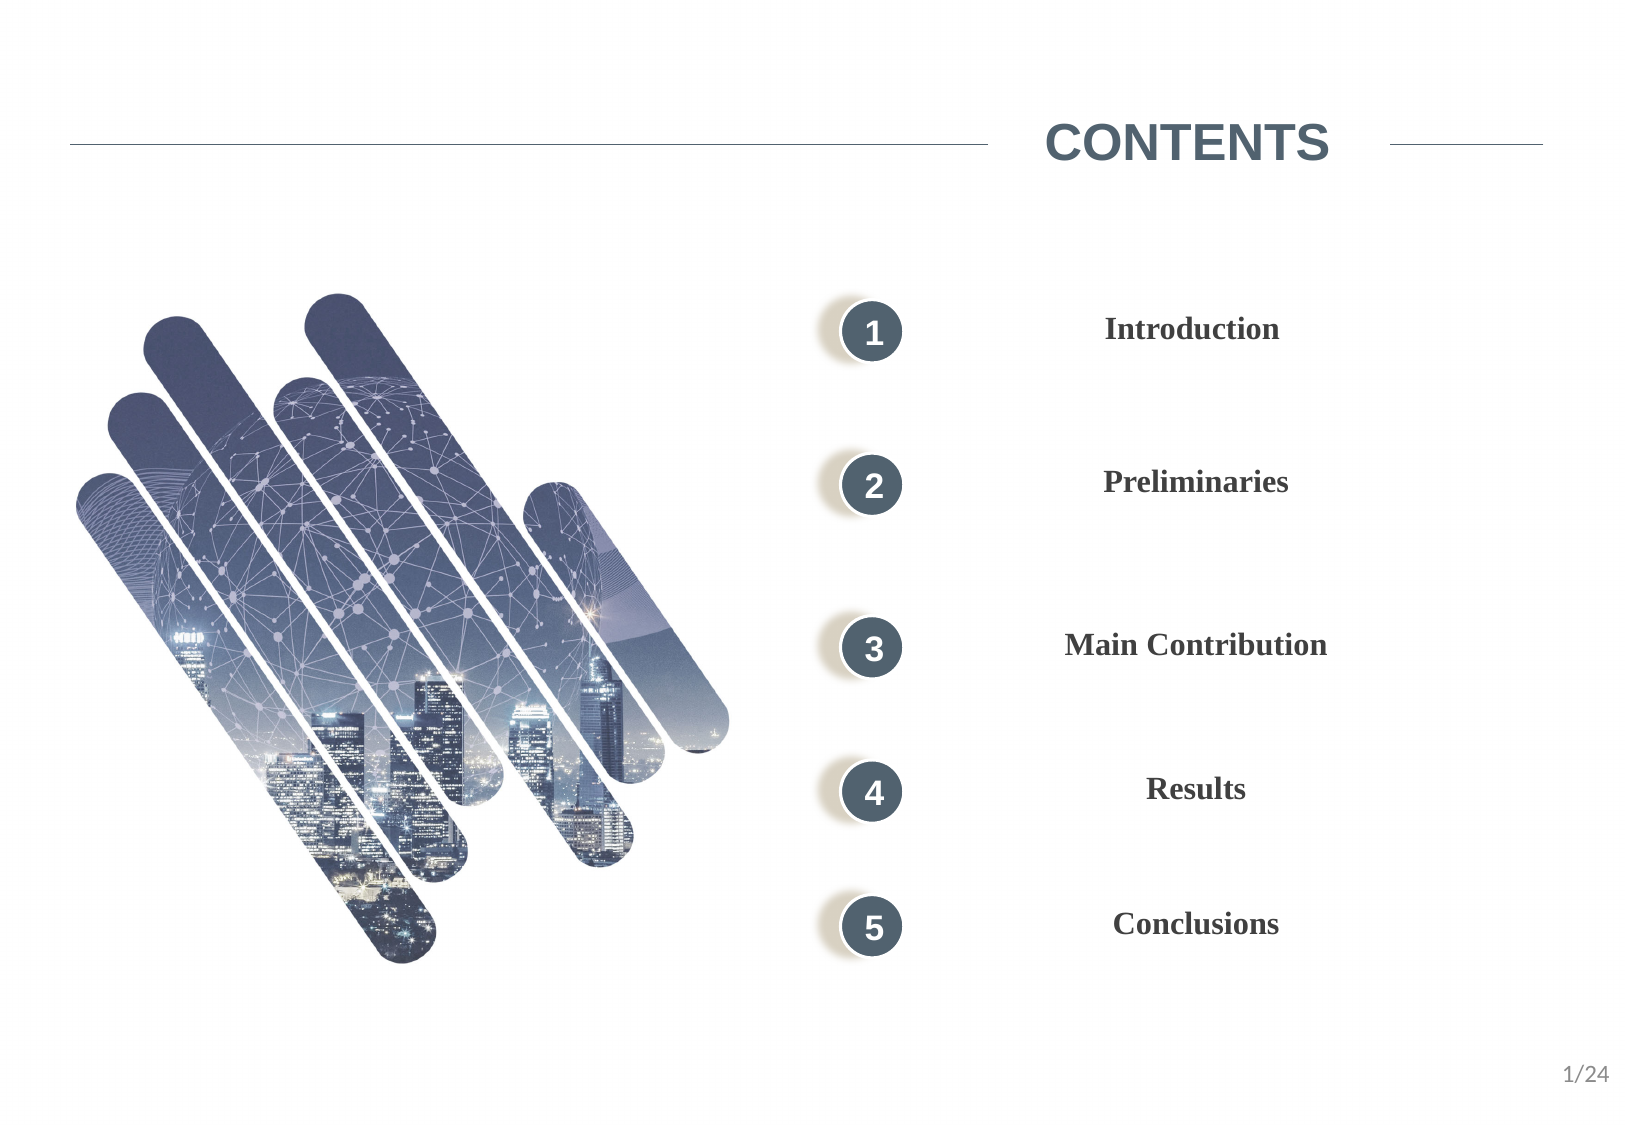

CONTENTS
1
Introduction
2
Preliminaries
3
Main Contribution
4
Results
5
Conclusions
1/24